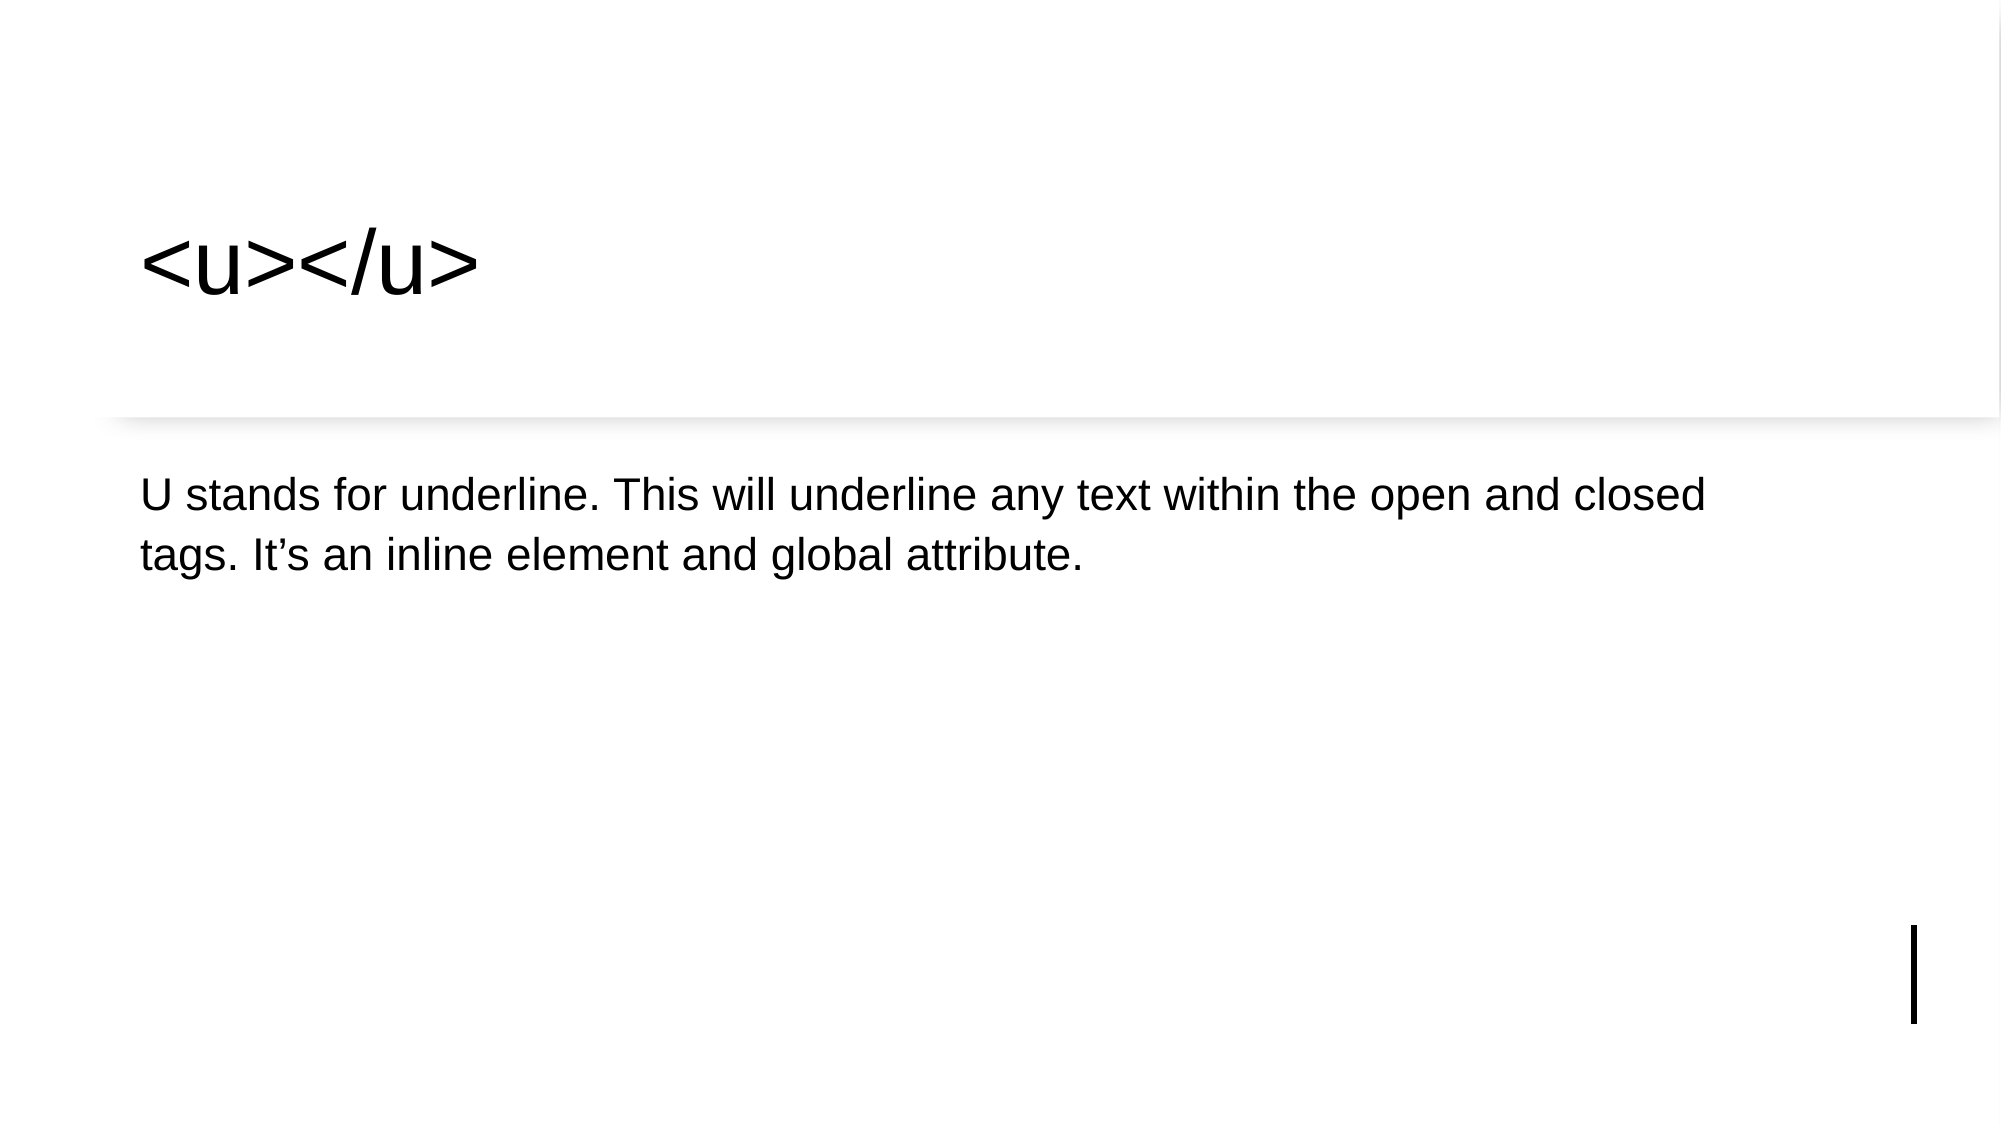

# <u></u>
U stands for underline. This will underline any text within the open and closed tags. It’s an inline element and global attribute.